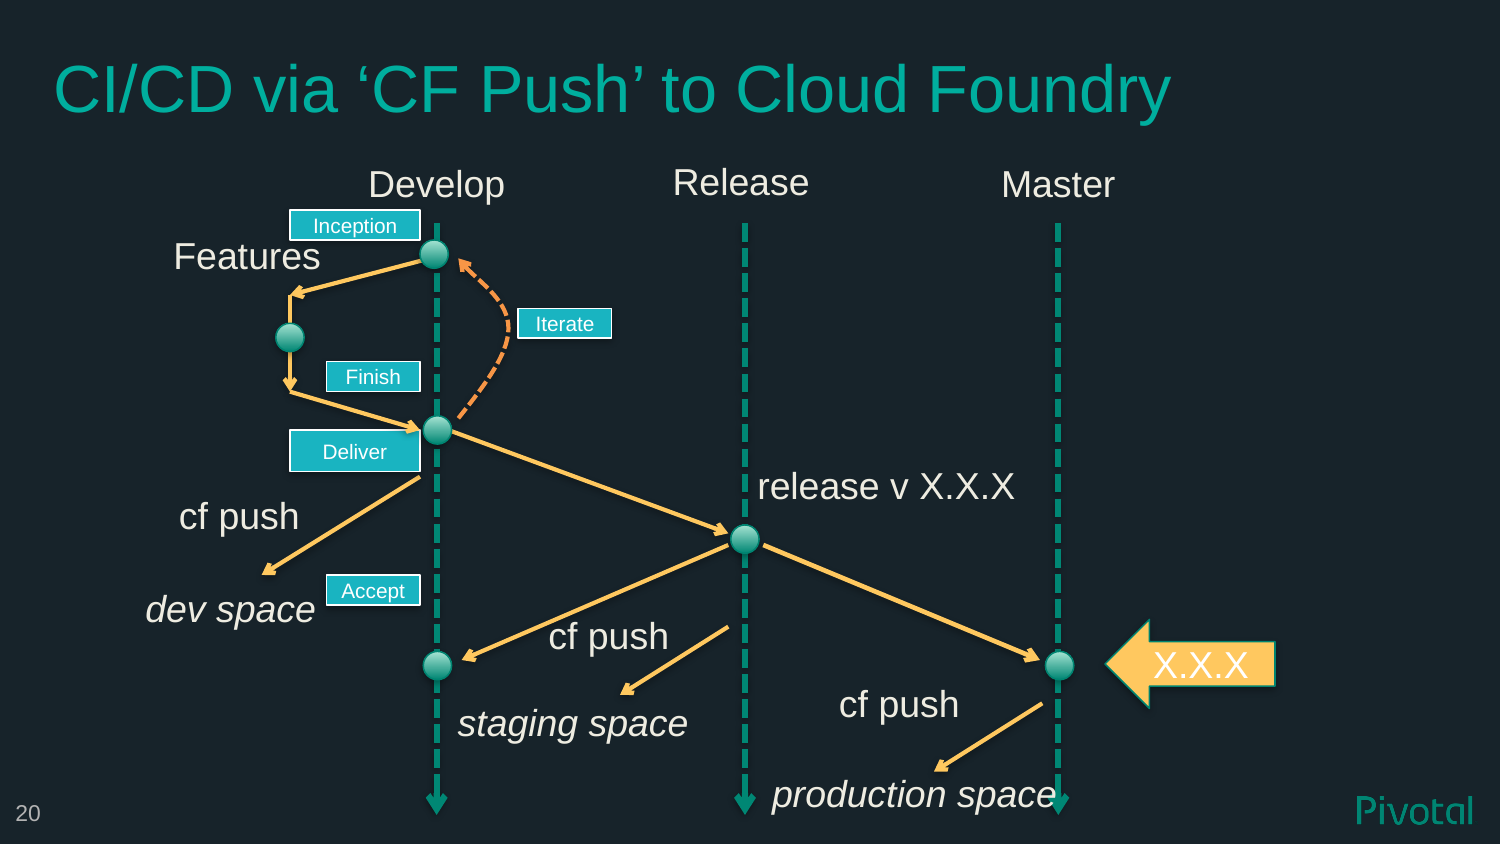

# CI/CD via ‘CF Push’ to Cloud Foundry
Release
Master
Develop
Inception
Features

Iterate
Finish
Deliver
cf push
dev space
release v X.X.X

cf push

staging space

cf push
production space
Accept
X.X.X
20